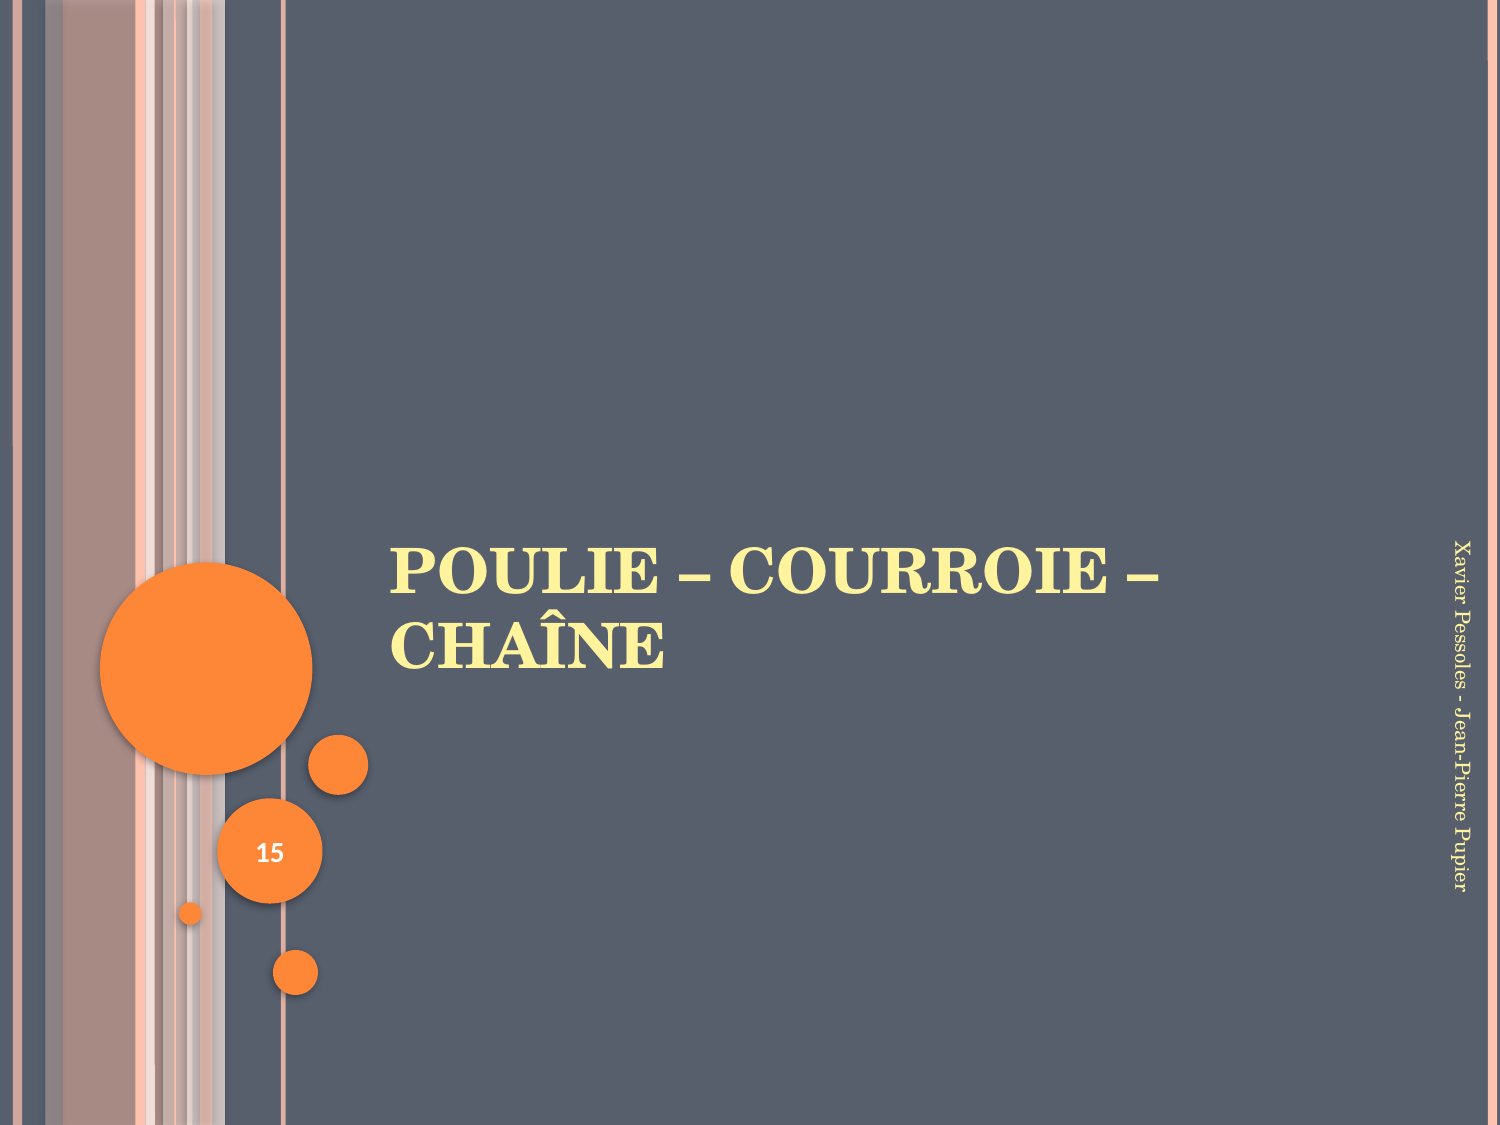

# Poulie – Courroie – Chaîne
Xavier Pessoles - Jean-Pierre Pupier
15